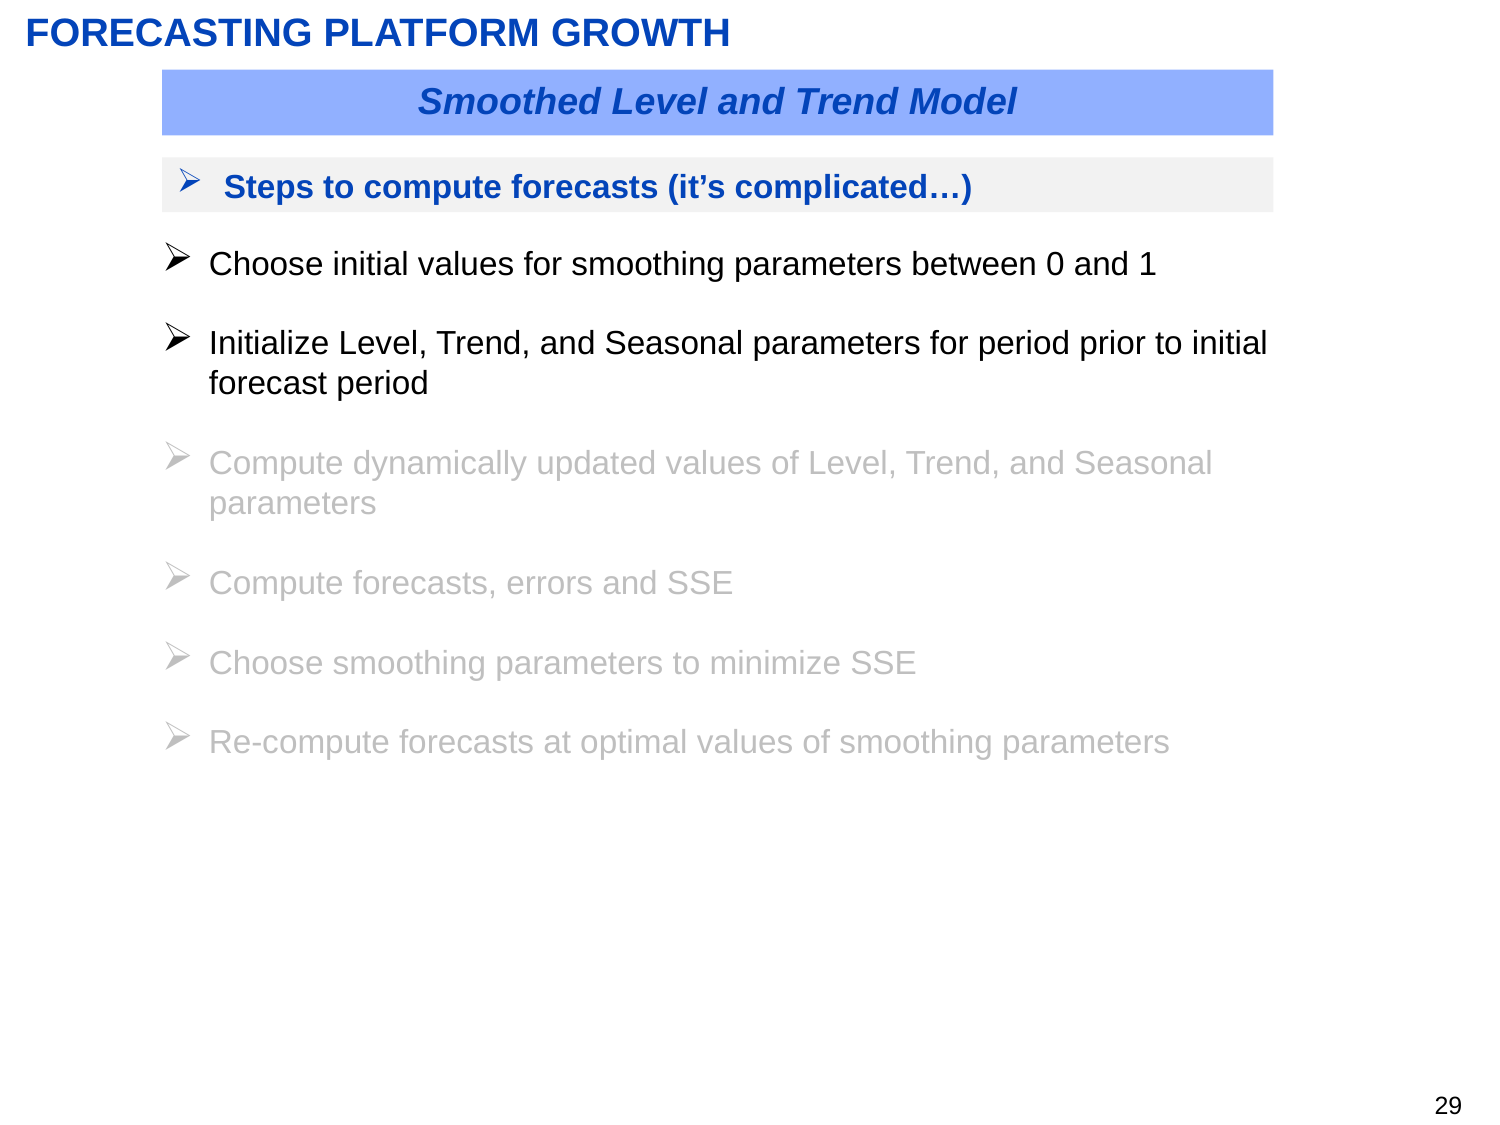

# FORECASTING PLATFORM GROWTH
Smoothed Level and Trend Model

Steps to compute forecasts (it’s complicated…)
Choose initial values for smoothing parameters between 0 and 1

Initialize Level, Trend, and Seasonal parameters for period prior to initial forecast period

Compute dynamically updated values of Level, Trend, and Seasonal parameters

Compute forecasts, errors and SSE

Choose smoothing parameters to minimize SSE

Re-compute forecasts at optimal values of smoothing parameters

29